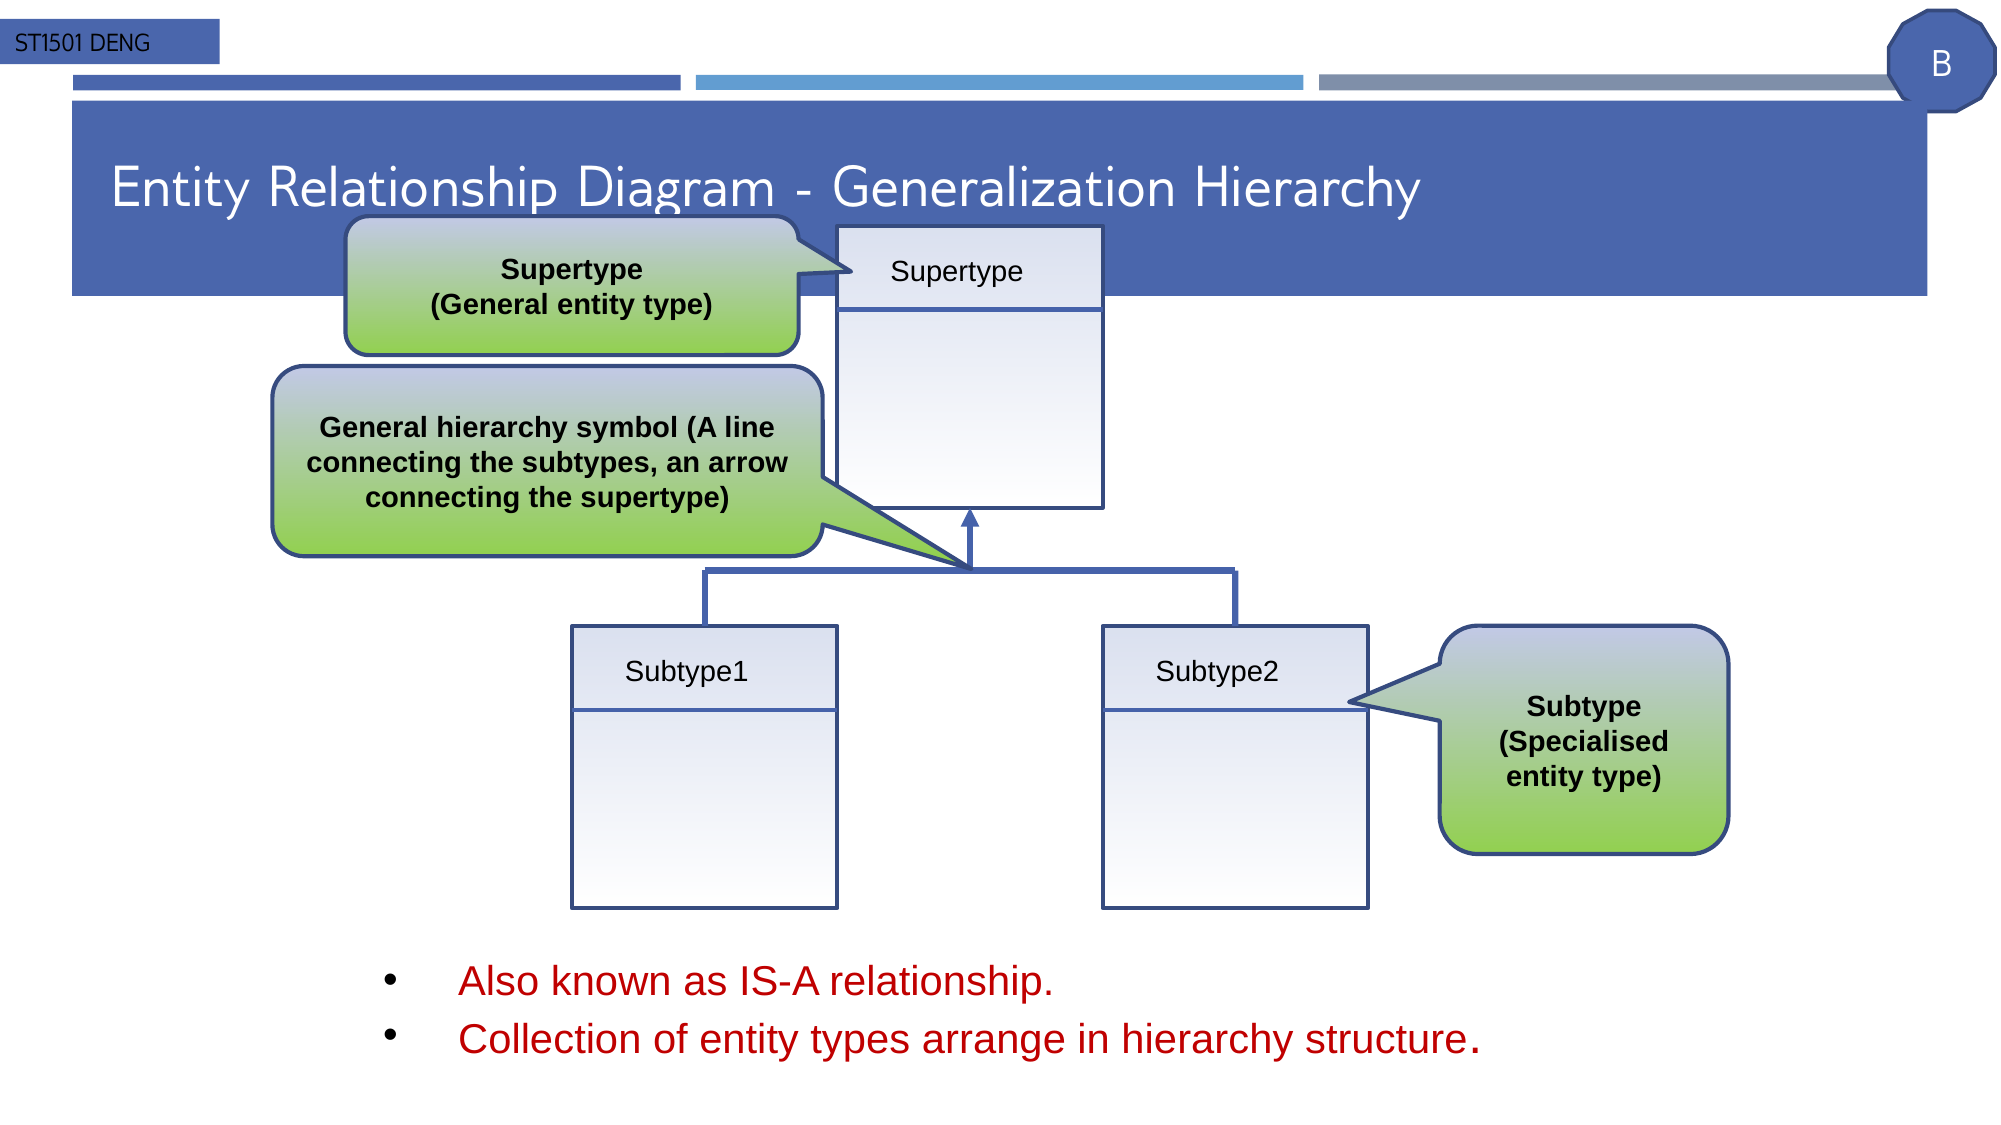

# Entity Relationship Diagram - Generalization Hierarchy
Supertype
(General entity type)

Supertype
General hierarchy symbol (A line connecting the subtypes, an arrow connecting the supertype)
Subtype
(Specialised entity type)

Subtype1

Subtype2
Also known as IS-A relationship.
Collection of entity types arrange in hierarchy structure.